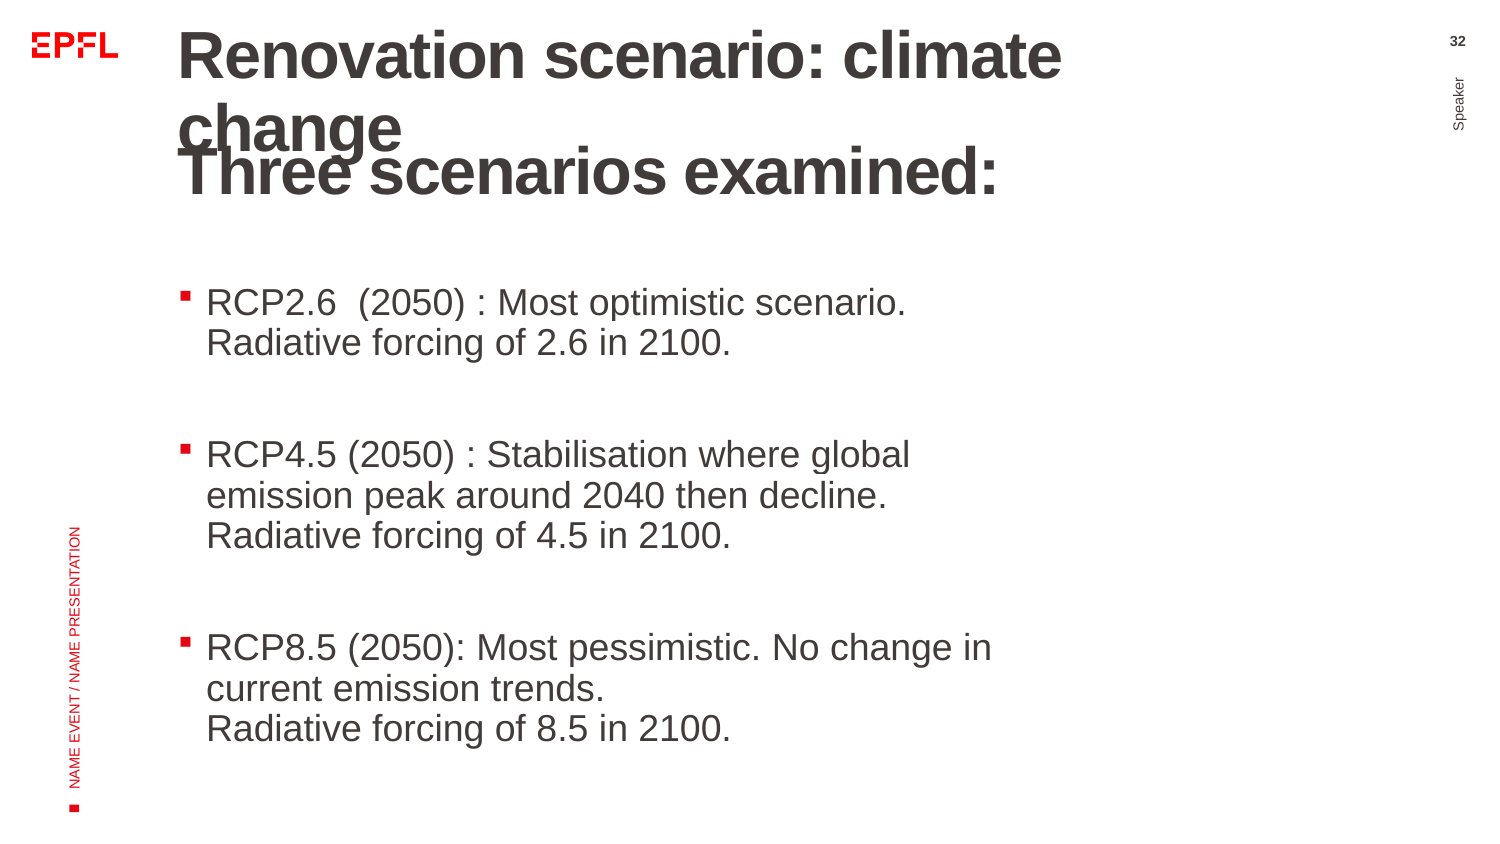

# Renovation scenario: climate change
32
Three scenarios examined:
RCP2.6  (2050) : Most optimistic scenario. Radiative forcing of 2.6 in 2100.

RCP4.5 (2050) : Stabilisation where global emission peak around 2040 then decline.
Radiative forcing of 4.5 in 2100.

RCP8.5 (2050): Most pessimistic. No change in current emission trends.
Radiative forcing of 8.5 in 2100.

Speaker
NAME EVENT / NAME PRESENTATION